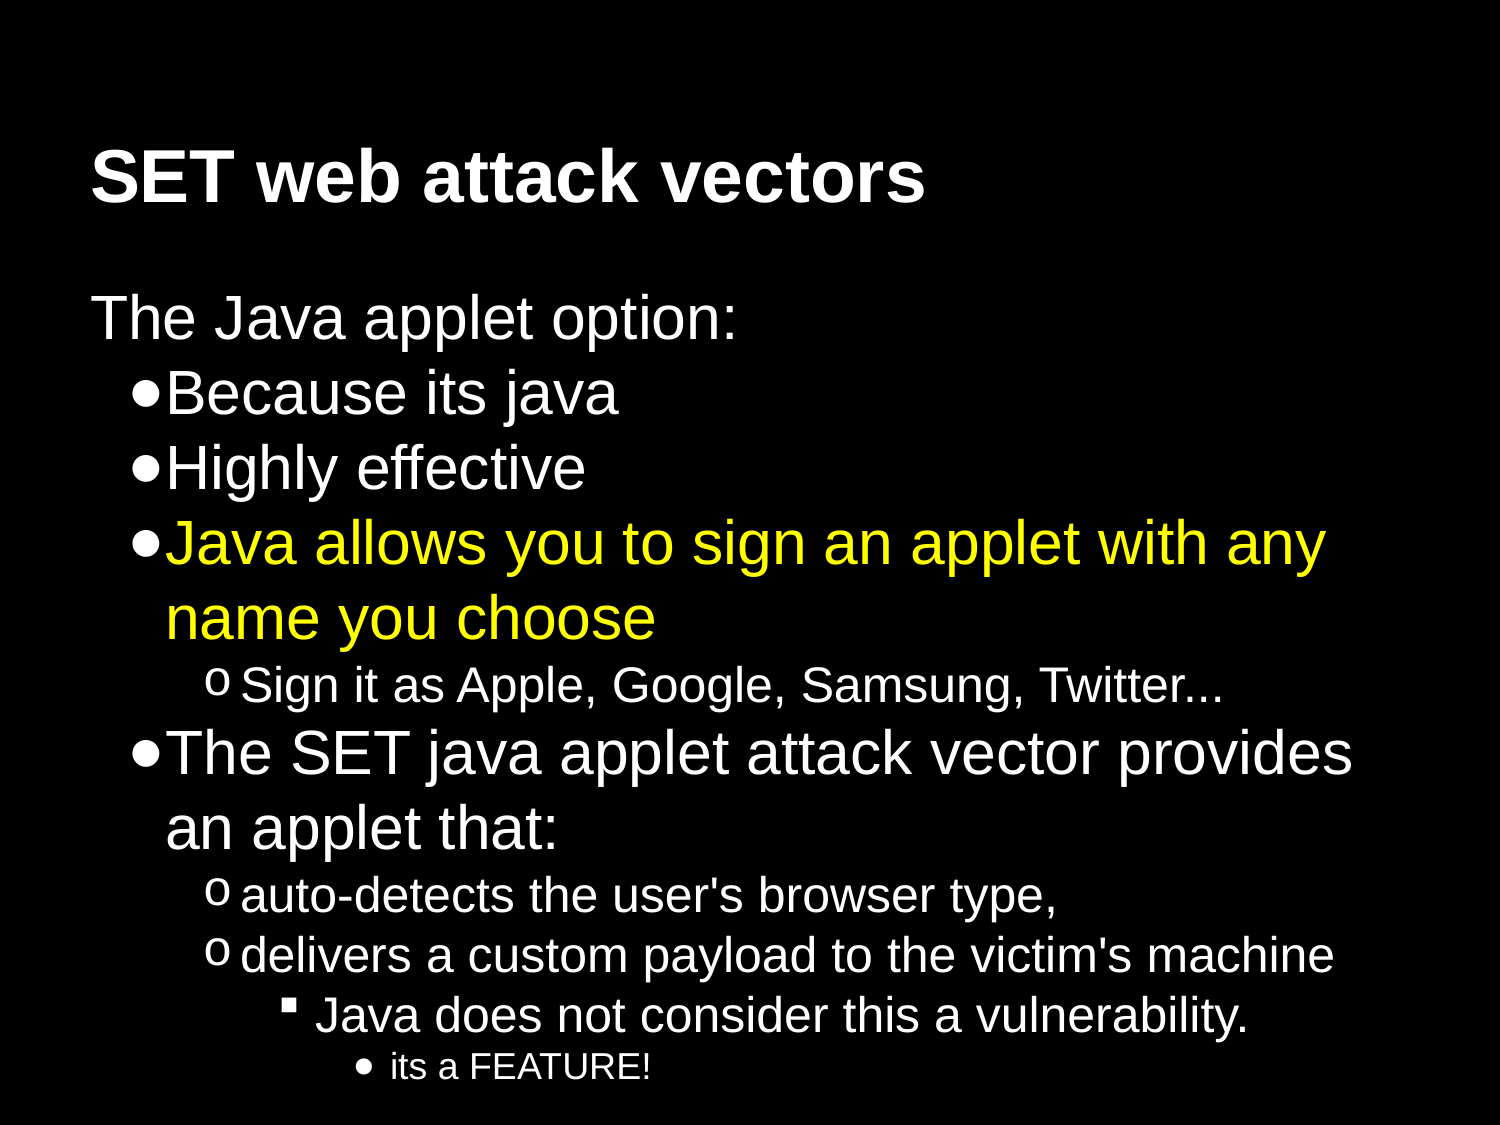

# SET web attack vectors
The Java applet option:
Because its java
Highly effective
Java allows you to sign an applet with any name you choose
Sign it as Apple, Google, Samsung, Twitter...
The SET java applet attack vector provides an applet that:
auto-detects the user's browser type,
delivers a custom payload to the victim's machine
Java does not consider this a vulnerability.
its a FEATURE!